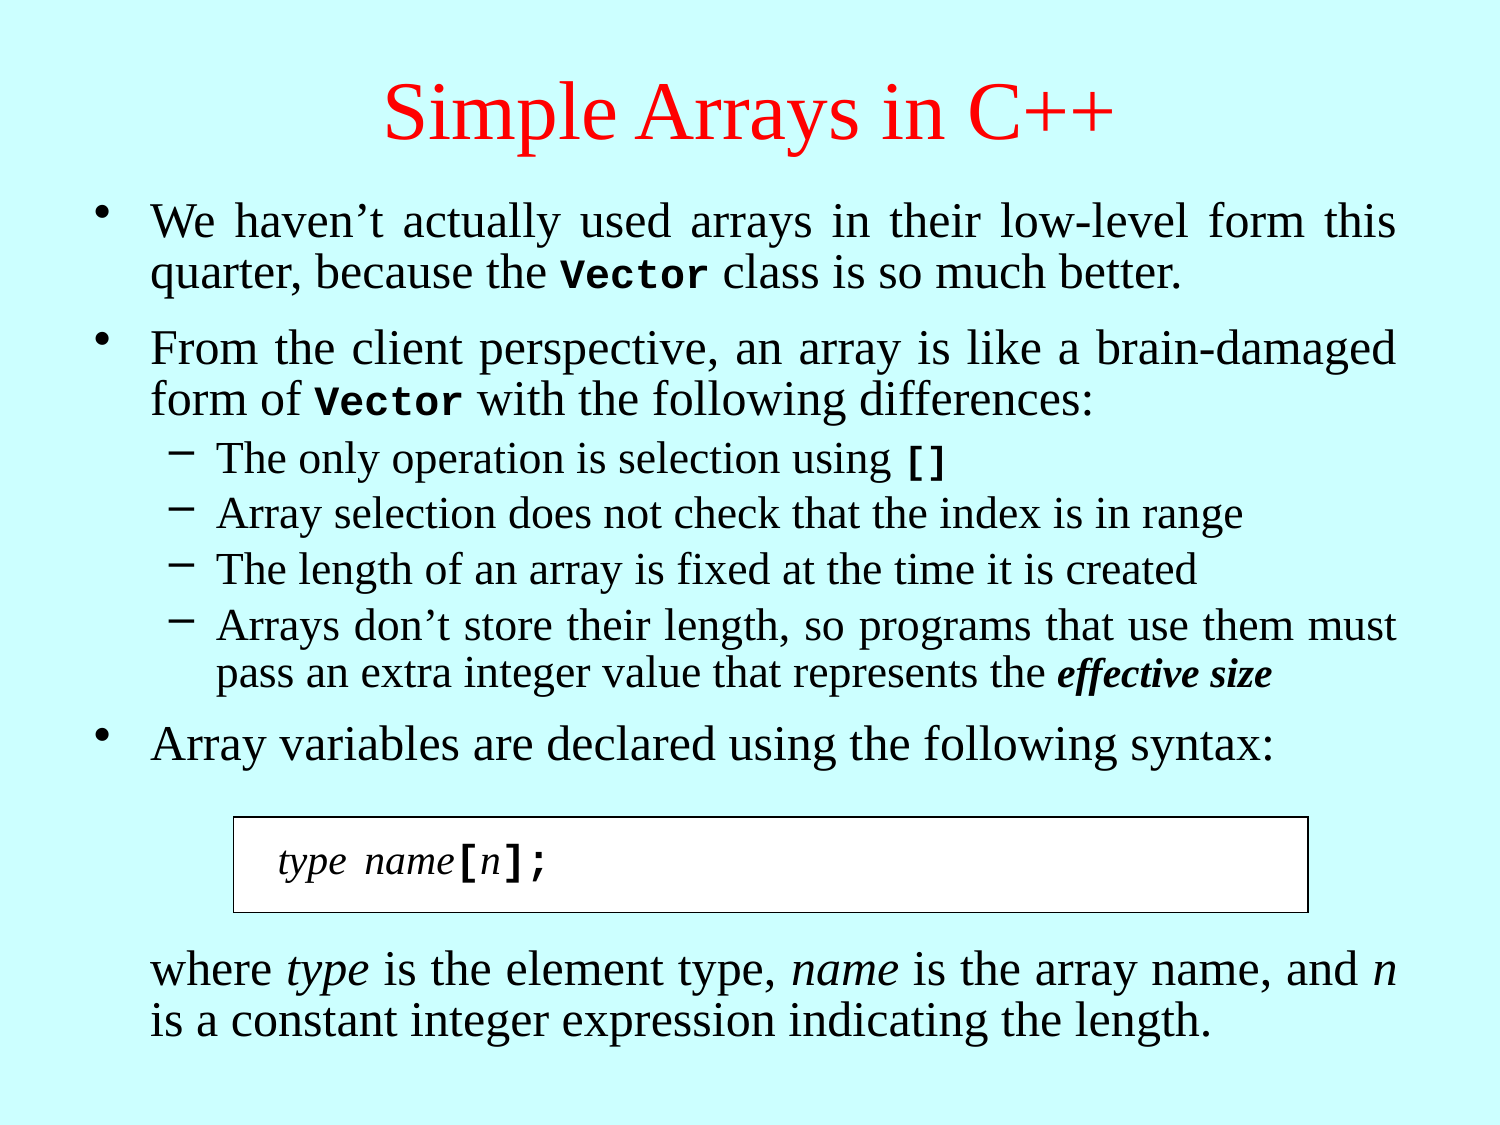

# Simple Arrays in C++
We haven’t actually used arrays in their low-level form this quarter, because the Vector class is so much better.
From the client perspective, an array is like a brain-damaged form of Vector with the following differences:
The only operation is selection using []
Array selection does not check that the index is in range
The length of an array is fixed at the time it is created
Arrays don’t store their length, so programs that use them must pass an extra integer value that represents the effective size
Array variables are declared using the following syntax:

type name[n];
	where type is the element type, name is the array name, and n is a constant integer expression indicating the length.